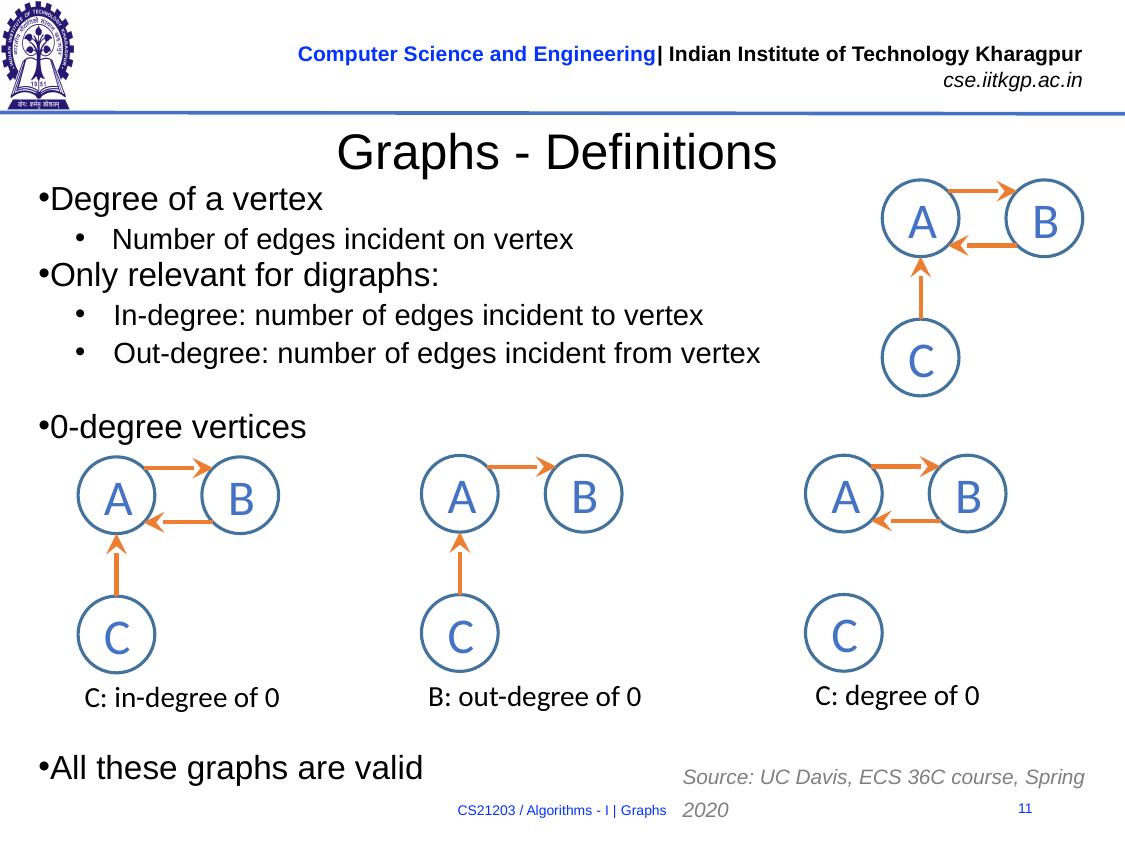

# Graphs - Definitions
Degree of a vertex
Number of edges incident on vertex
Only relevant for digraphs:
In-degree: number of edges incident to vertex
Out-degree: number of edges incident from vertex

0-degree vertices

All these graphs are valid
A
B
C
A
B
A
B
A
B
C
C
C
C: degree of 0
B: out-degree of 0
C: in-degree of 0
Source: UC Davis, ECS 36C course, Spring 2020
11
CS21203 / Algorithms - I | Graphs